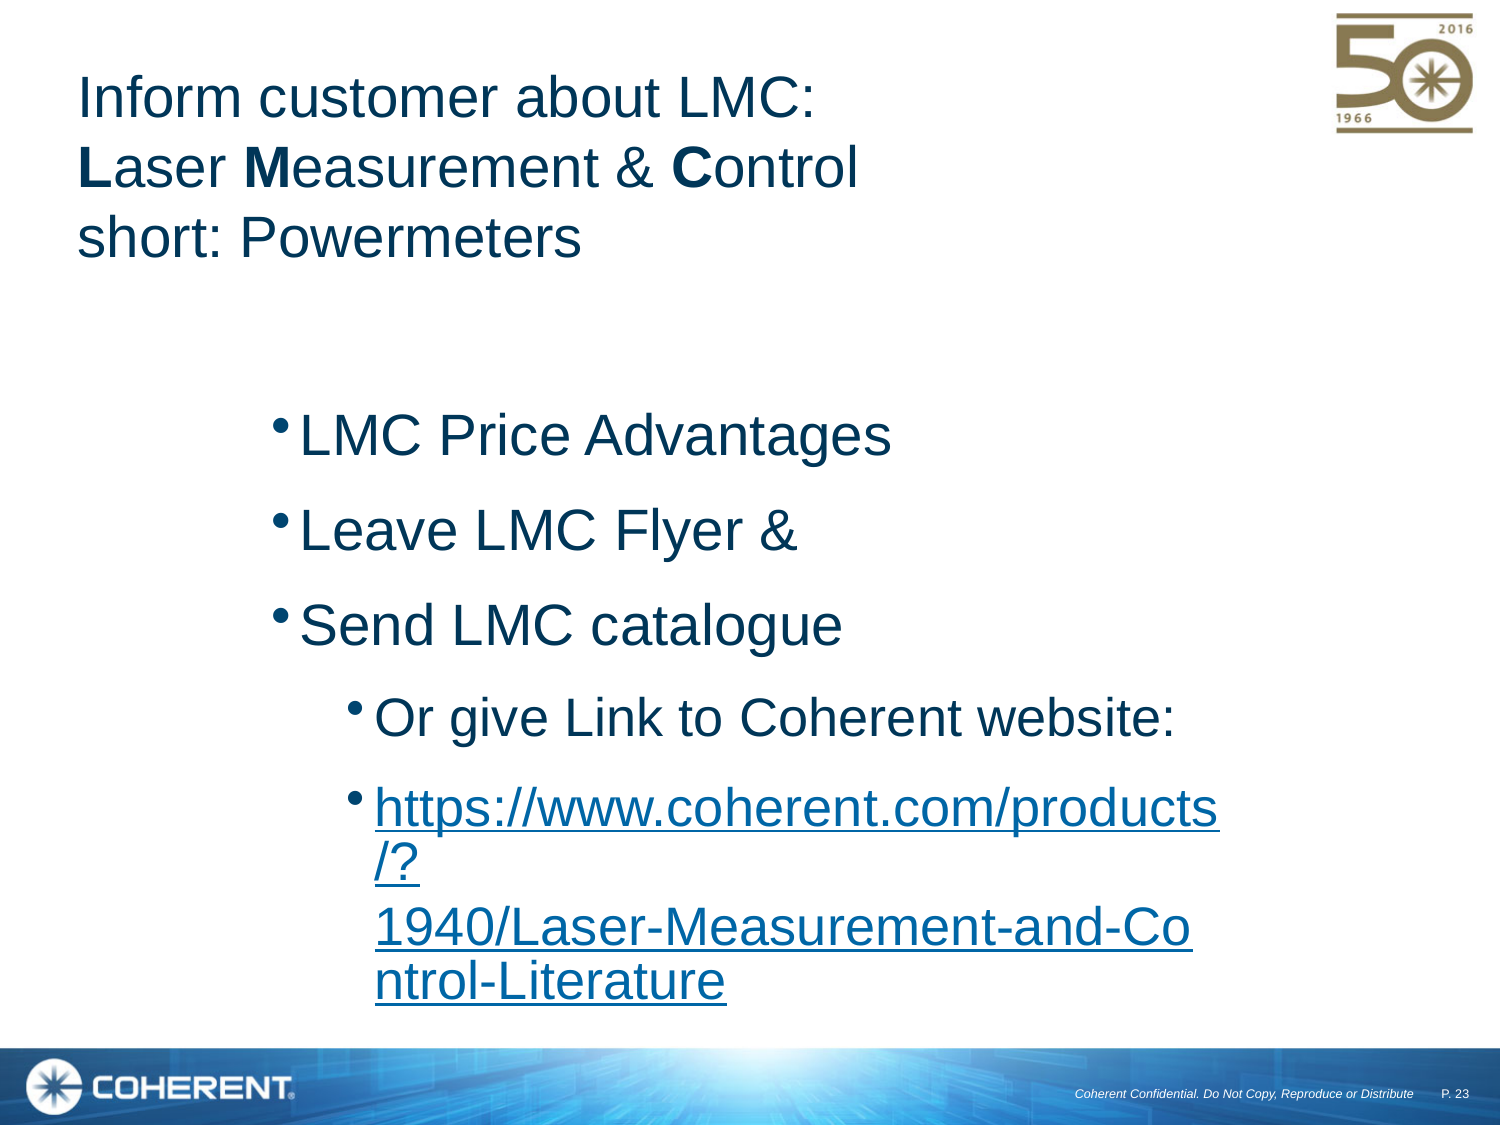

# Inform customer about LMC: Laser Measurement & Control short: Powermeters
LMC Price Advantages
Leave LMC Flyer &
Send LMC catalogue
Or give Link to Coherent website:
https://www.coherent.com/products/?1940/Laser-Measurement-and-Control-Literature